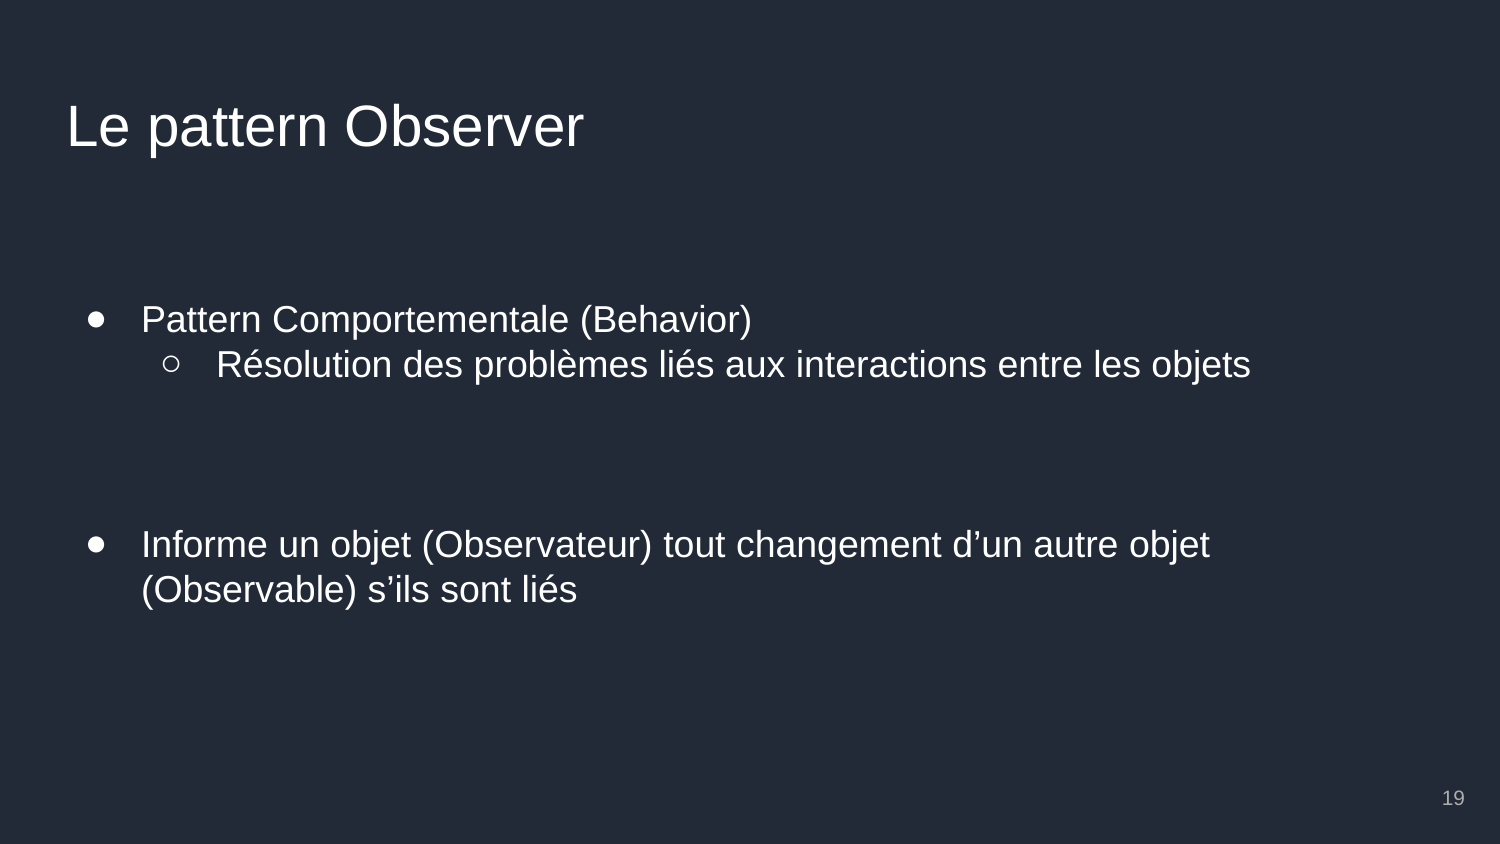

# Le pattern Observer
Pattern Comportementale (Behavior)
Résolution des problèmes liés aux interactions entre les objets

Informe un objet (Observateur) tout changement d’un autre objet (Observable) s’ils sont liés

19